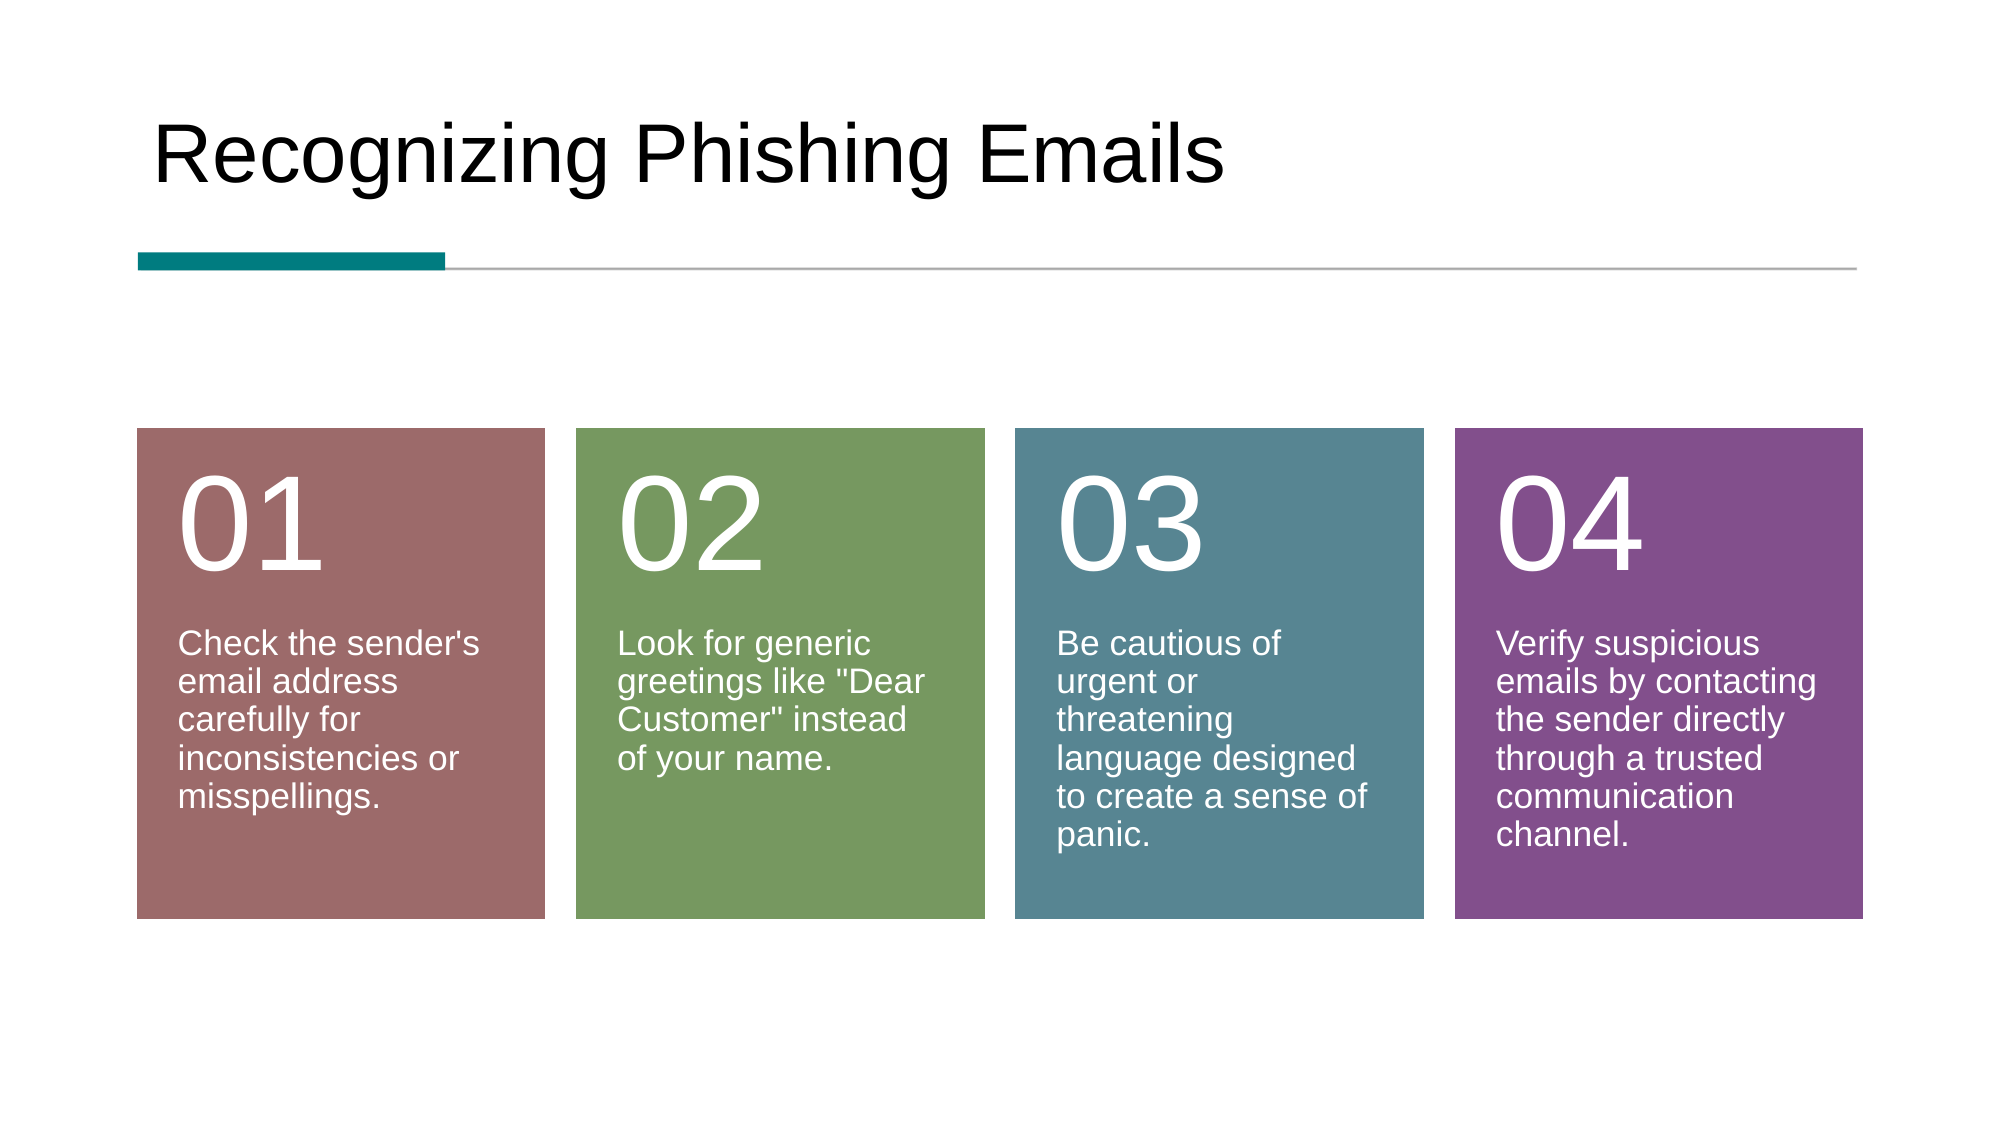

# Recognizing Phishing Emails

Check the sender's email address carefully for inconsistencies or misspellings.
01
Look for generic greetings like "Dear Customer" instead of your name.
02
Be cautious of urgent or threatening language designed to create a sense of panic.
03
Verify suspicious emails by contacting the sender directly through a trusted communication channel.
04